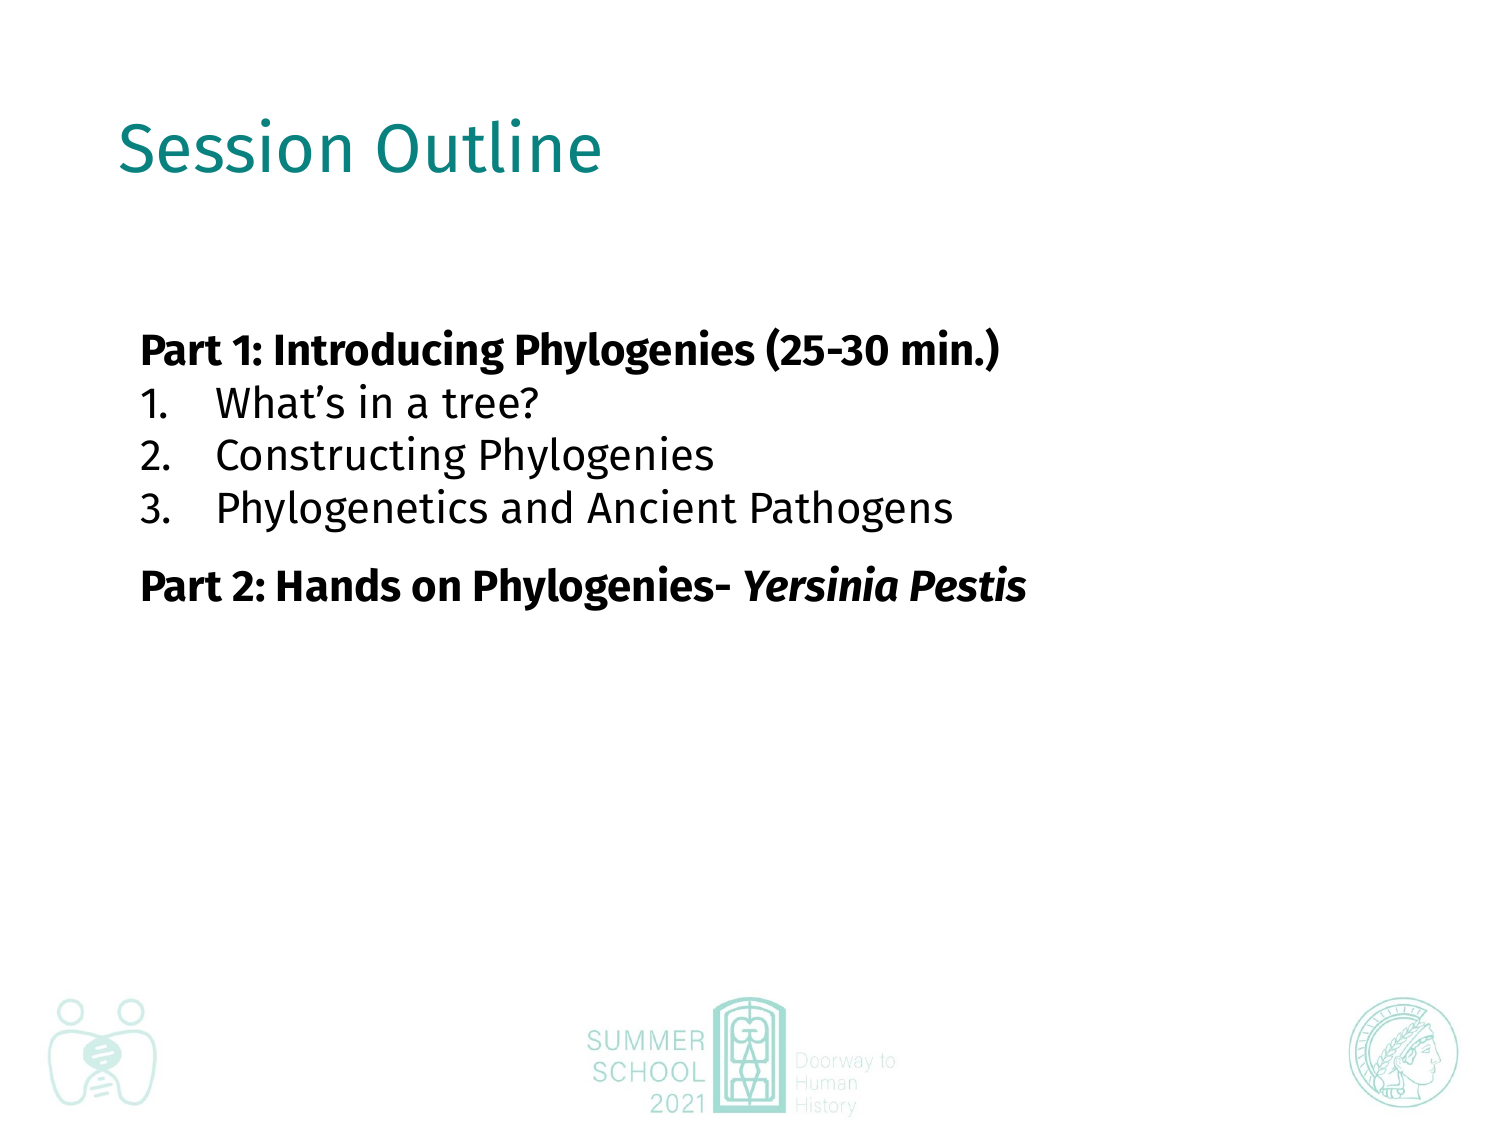

# Session Outline
Part 1: Introducing Phylogenies (25-30 min.)
What’s in a tree?
Constructing Phylogenies
Phylogenetics and Ancient Pathogens
Part 2: Hands on Phylogenies- Yersinia Pestis